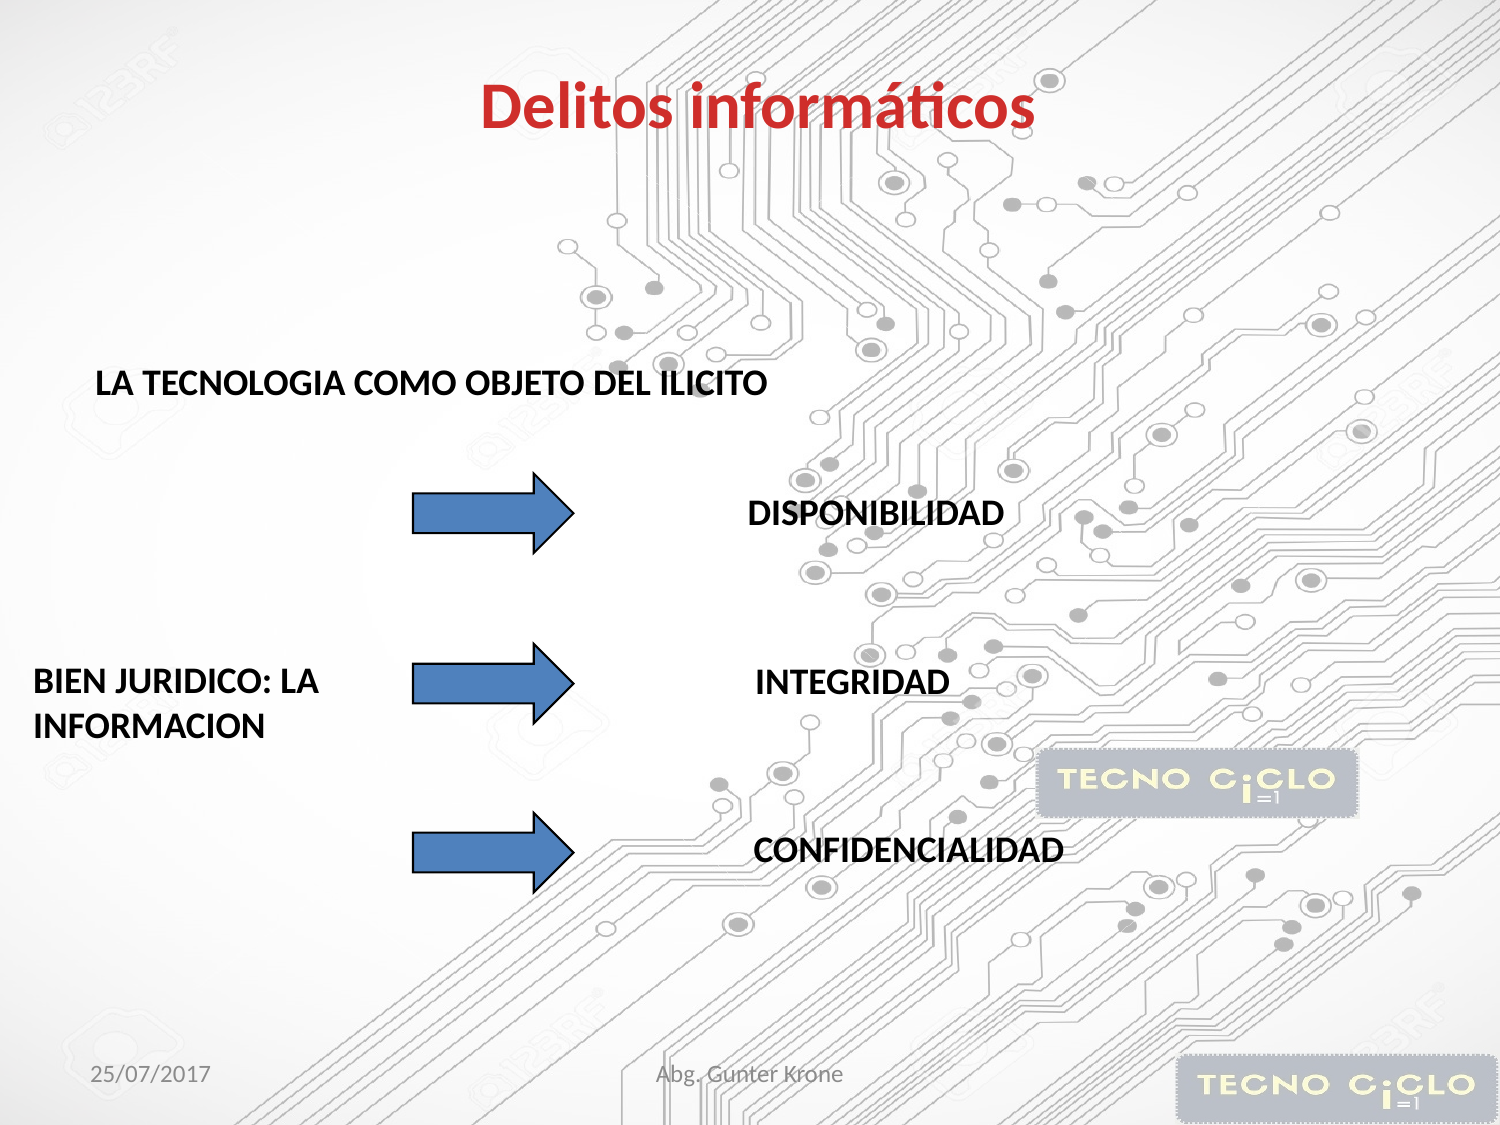

Delitos informáticos
LA TECNOLOGIA COMO OBJETO DEL ILICITO

DISPONIBILIDAD

BIEN JURIDICO: LA INFORMACION
INTEGRIDAD

CONFIDENCIALIDAD
25/07/2017
Abg. Gunter Krone